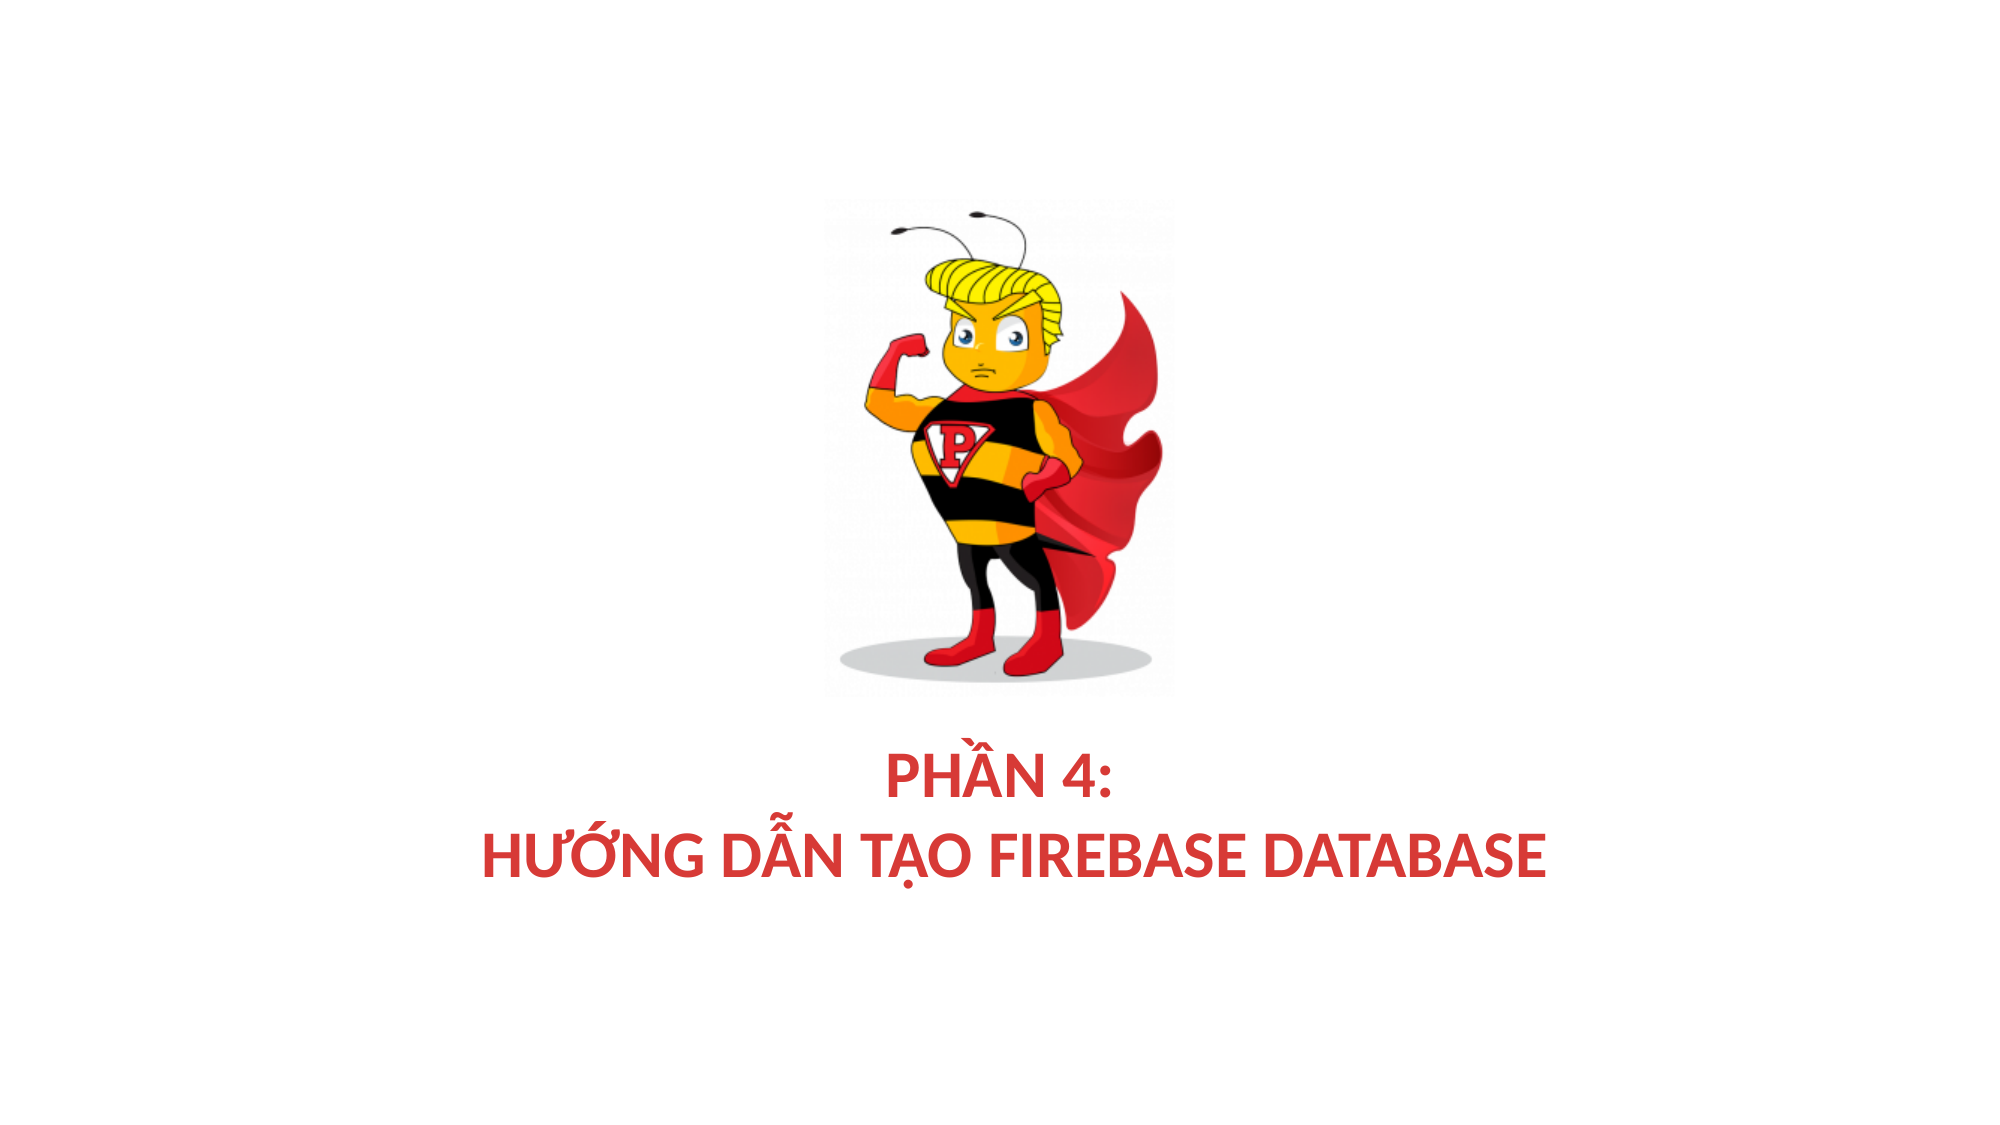

# Phần 4: hướng dẫn Tạo firebase database